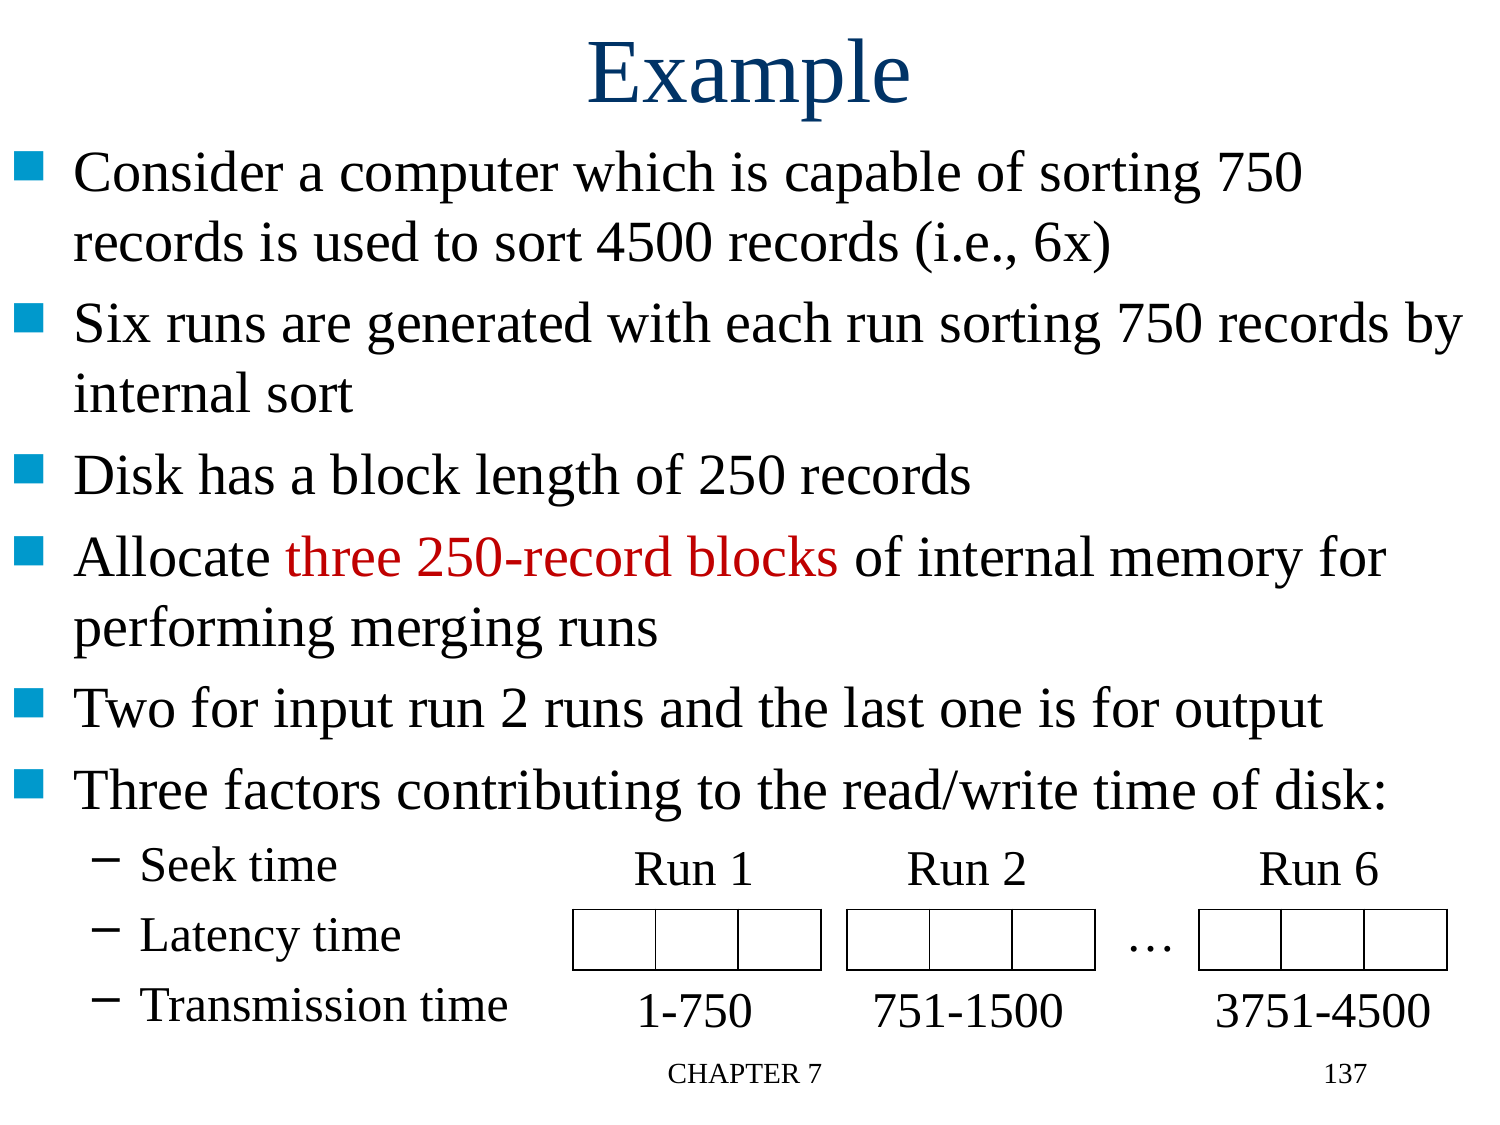

# Example
Consider a computer which is capable of sorting 750 records is used to sort 4500 records (i.e., 6x)
Six runs are generated with each run sorting 750 records by internal sort
Disk has a block length of 250 records
Allocate three 250-record blocks of internal memory for performing merging runs
Two for input run 2 runs and the last one is for output
Three factors contributing to the read/write time of disk:
Seek time
Latency time
Transmission time
Run 1
Run 2
Run 6
…
|  |  |  |
| --- | --- | --- |
|  |  |  |
| --- | --- | --- |
|  |  |  |
| --- | --- | --- |
1-750
751-1500
3751-4500
CHAPTER 7
137